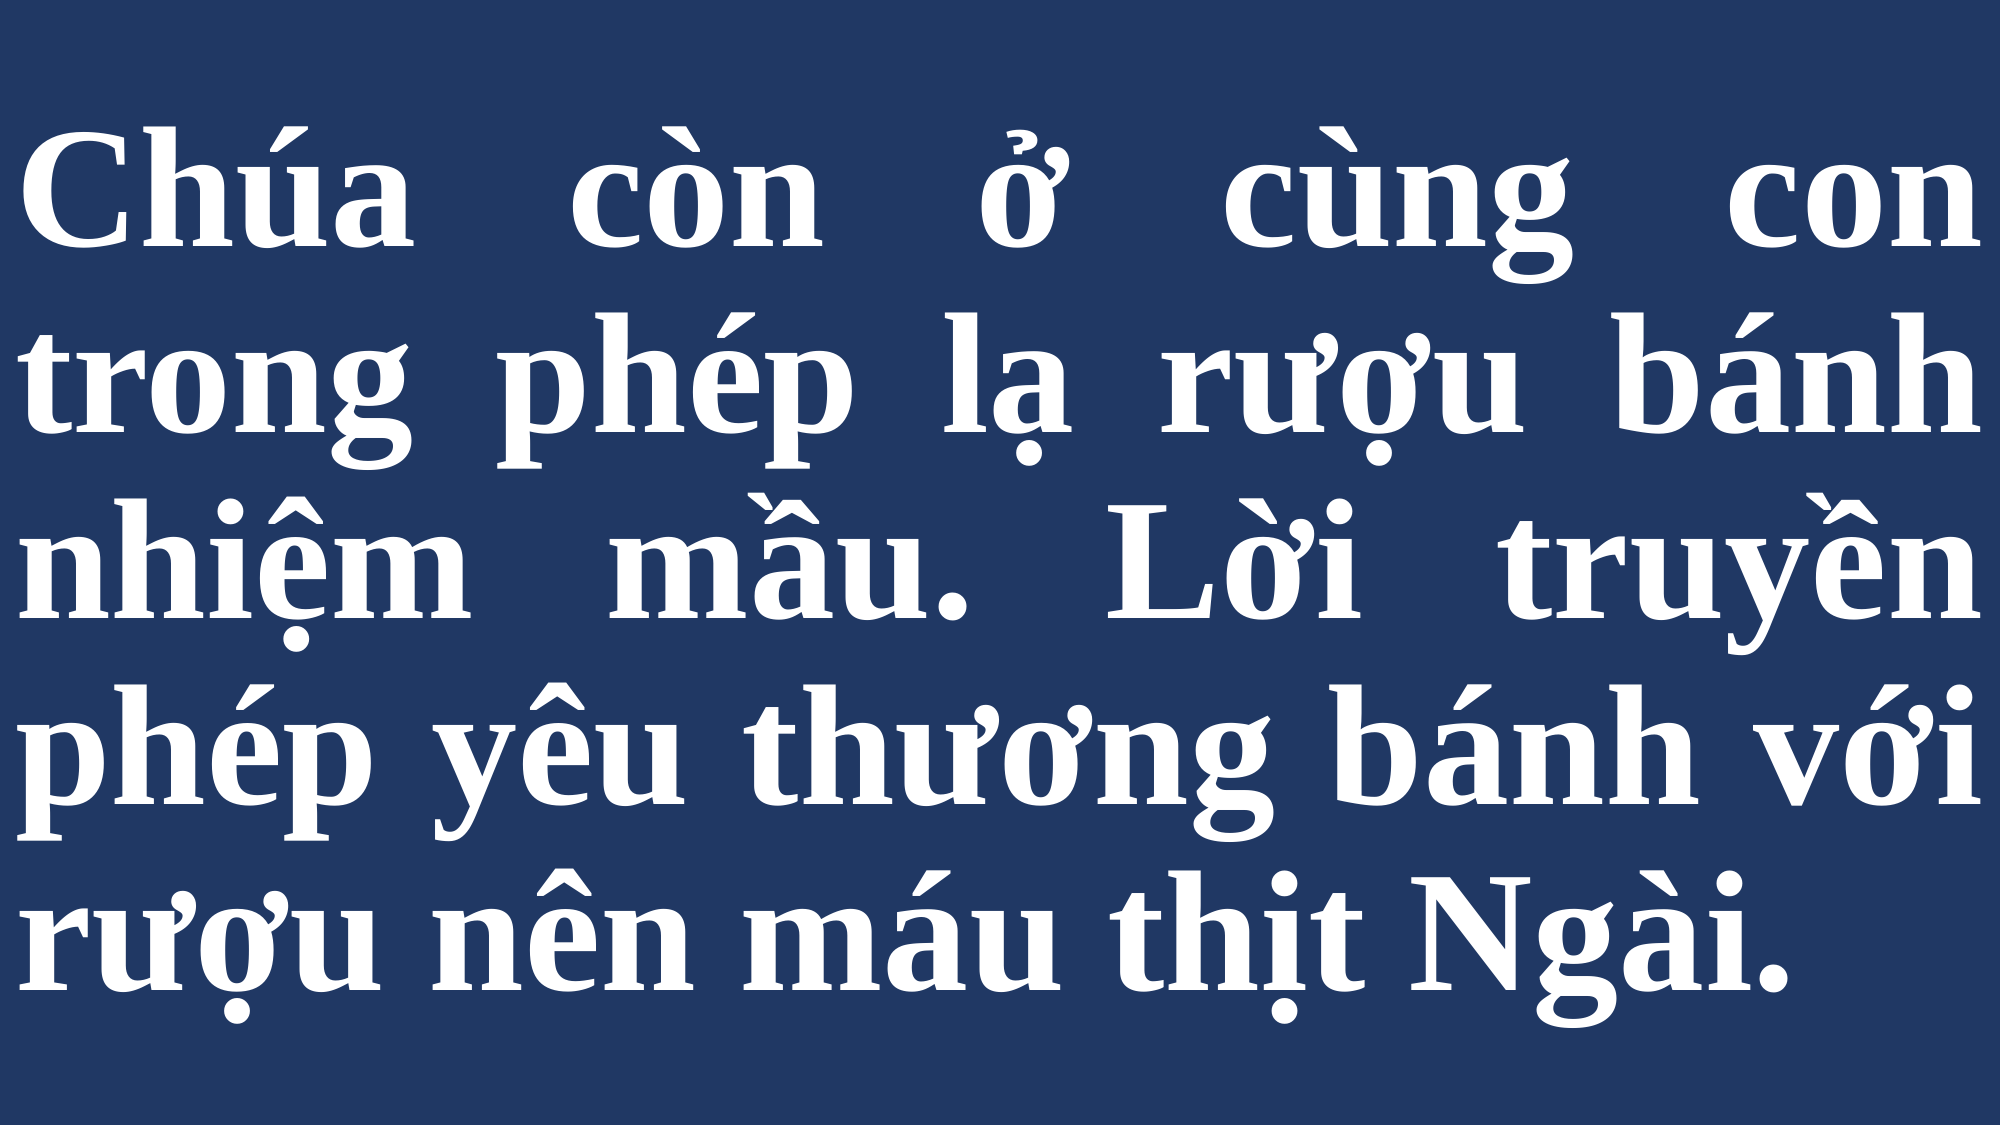

# Chúa còn ở cùng con trong phép lạ rượu bánh nhiệm mầu. Lời truyền phép yêu thương bánh với rượu nên máu thịt Ngài.